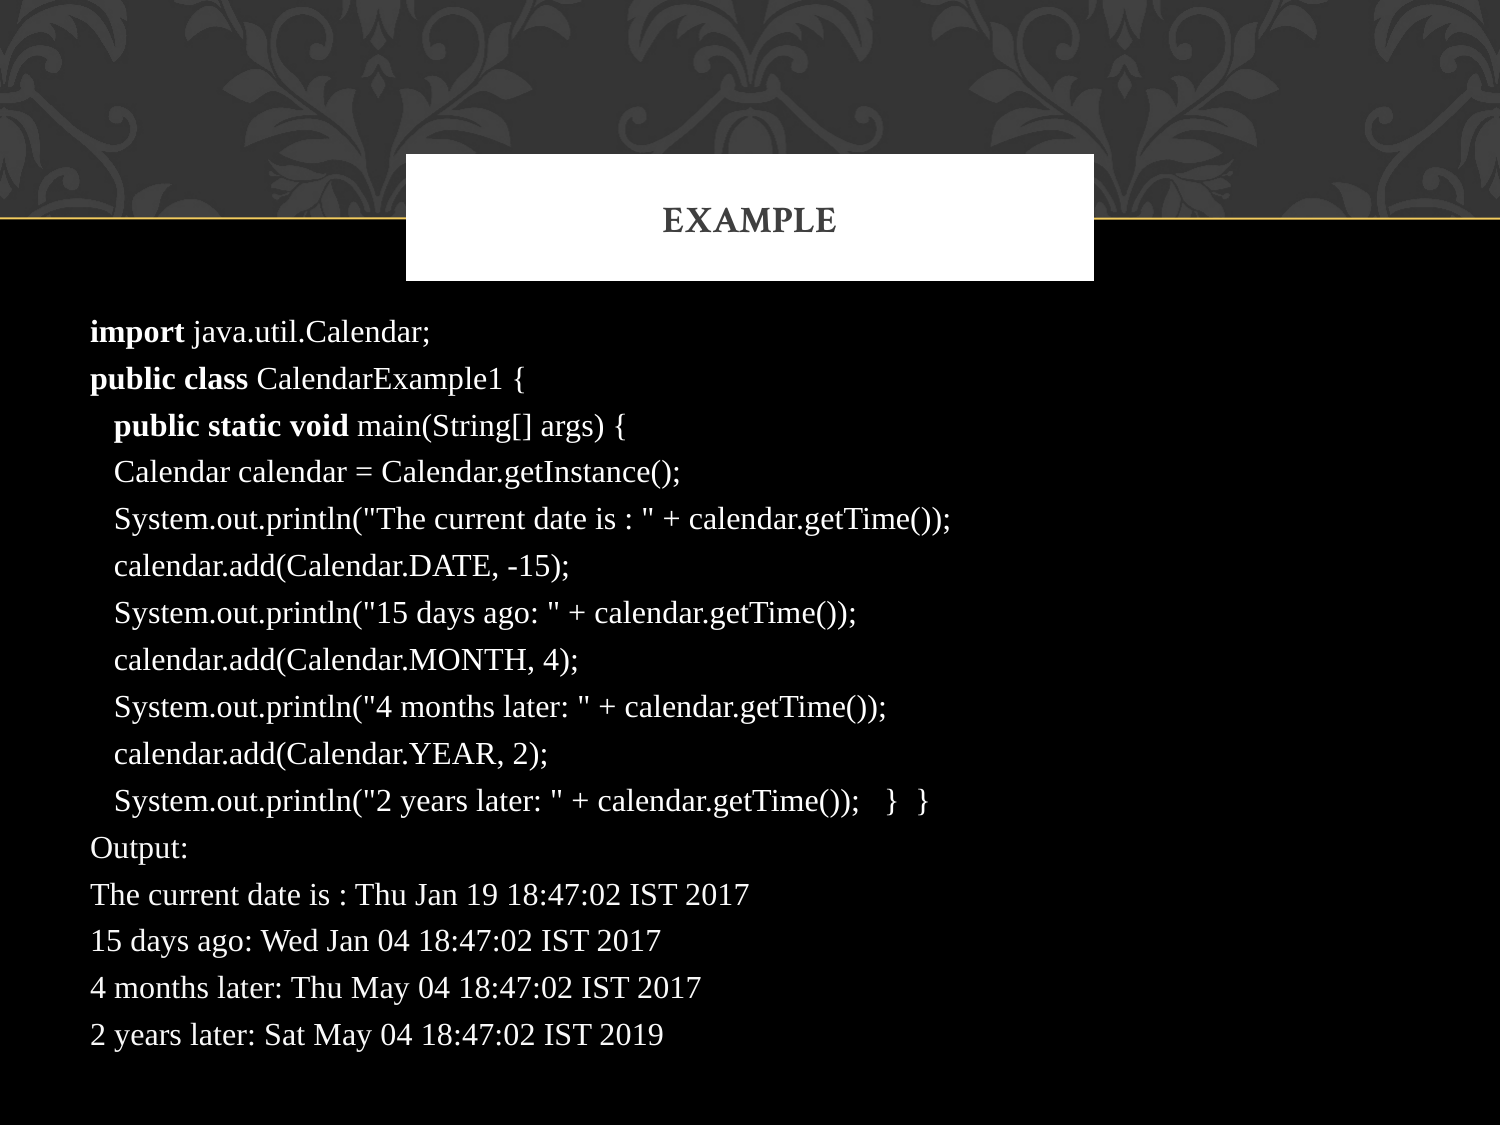

# EXAMPLE
import java.util.Calendar;
public class CalendarExample1 {
   public static void main(String[] args) {
   Calendar calendar = Calendar.getInstance();
   System.out.println("The current date is : " + calendar.getTime());
   calendar.add(Calendar.DATE, -15);
   System.out.println("15 days ago: " + calendar.getTime());
   calendar.add(Calendar.MONTH, 4);
   System.out.println("4 months later: " + calendar.getTime());
   calendar.add(Calendar.YEAR, 2);
   System.out.println("2 years later: " + calendar.getTime());   }  }
Output:
The current date is : Thu Jan 19 18:47:02 IST 2017
15 days ago: Wed Jan 04 18:47:02 IST 2017
4 months later: Thu May 04 18:47:02 IST 2017
2 years later: Sat May 04 18:47:02 IST 2019